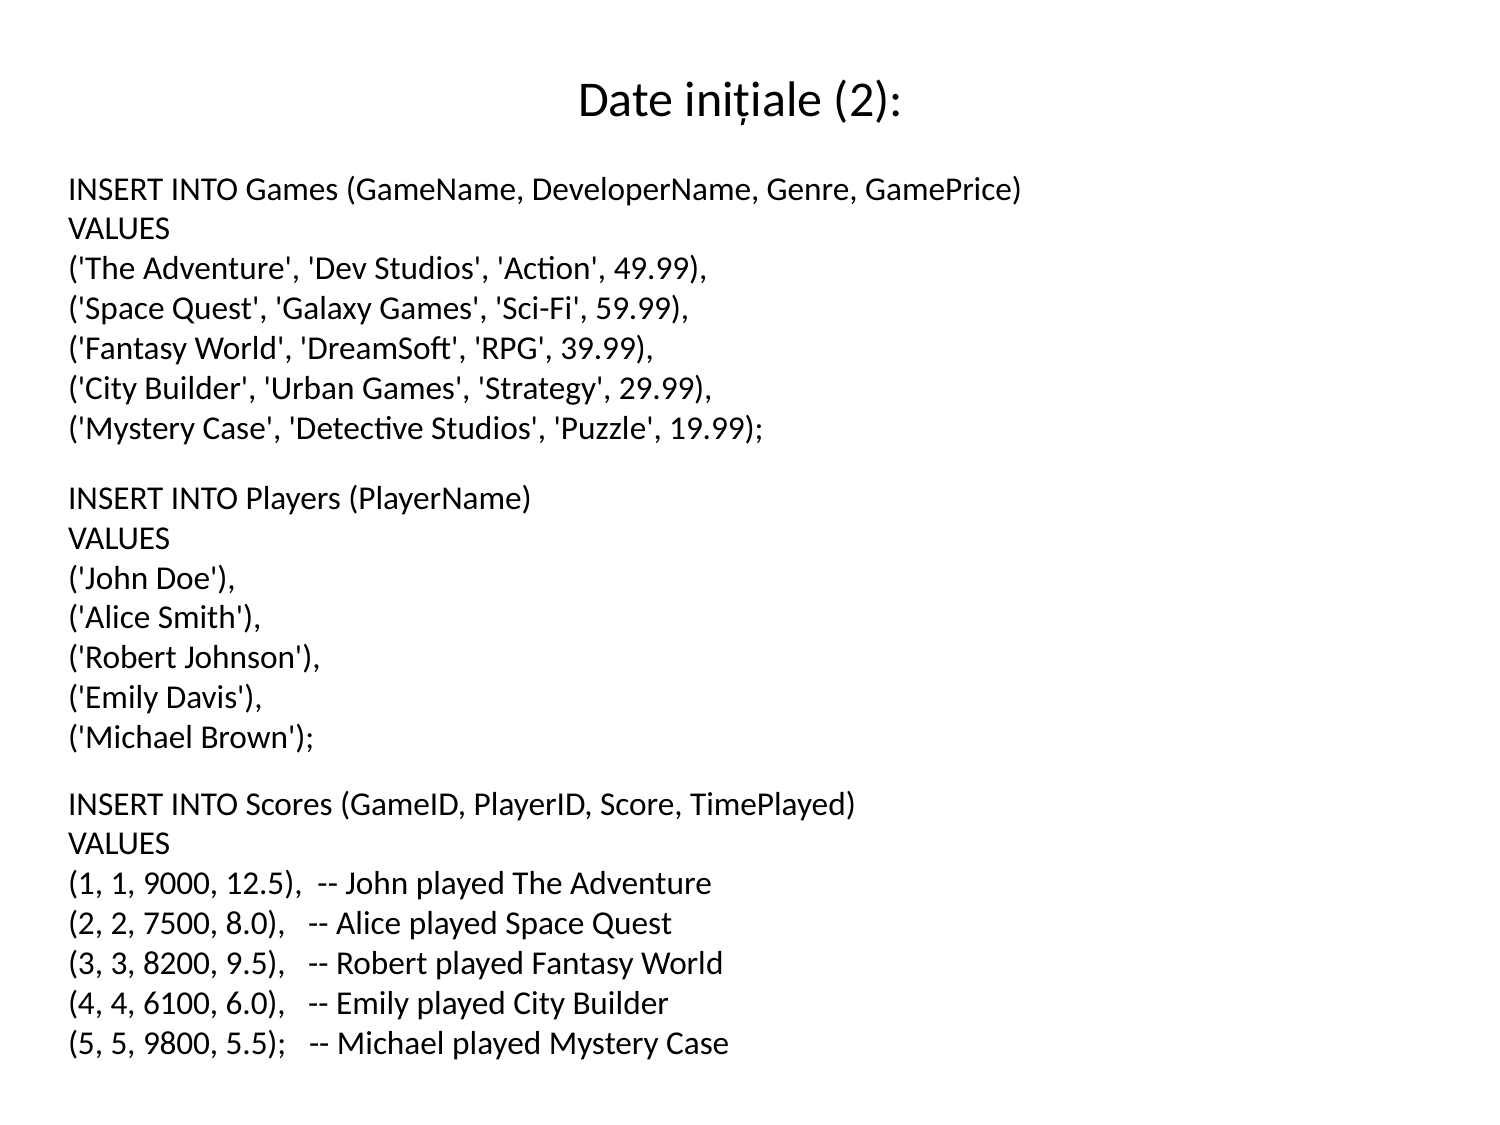

# Date inițiale (2): INSERT INTO Games (GameName, DeveloperName, Genre, GamePrice) VALUES ('The Adventure', 'Dev Studios', 'Action', 49.99), ('Space Quest', 'Galaxy Games', 'Sci-Fi', 59.99), ('Fantasy World', 'DreamSoft', 'RPG', 39.99), ('City Builder', 'Urban Games', 'Strategy', 29.99), ('Mystery Case', 'Detective Studios', 'Puzzle', 19.99); INSERT INTO Players (PlayerName) VALUES ('John Doe'), ('Alice Smith'), ('Robert Johnson'), ('Emily Davis'), ('Michael Brown'); INSERT INTO Scores (GameID, PlayerID, Score, TimePlayed) VALUES (1, 1, 9000, 12.5),  -- John played The Adventure (2, 2, 7500, 8.0),   -- Alice played Space Quest (3, 3, 8200, 9.5),   -- Robert played Fantasy World (4, 4, 6100, 6.0),   -- Emily played City Builder (5, 5, 9800, 5.5);   -- Michael played Mystery Case